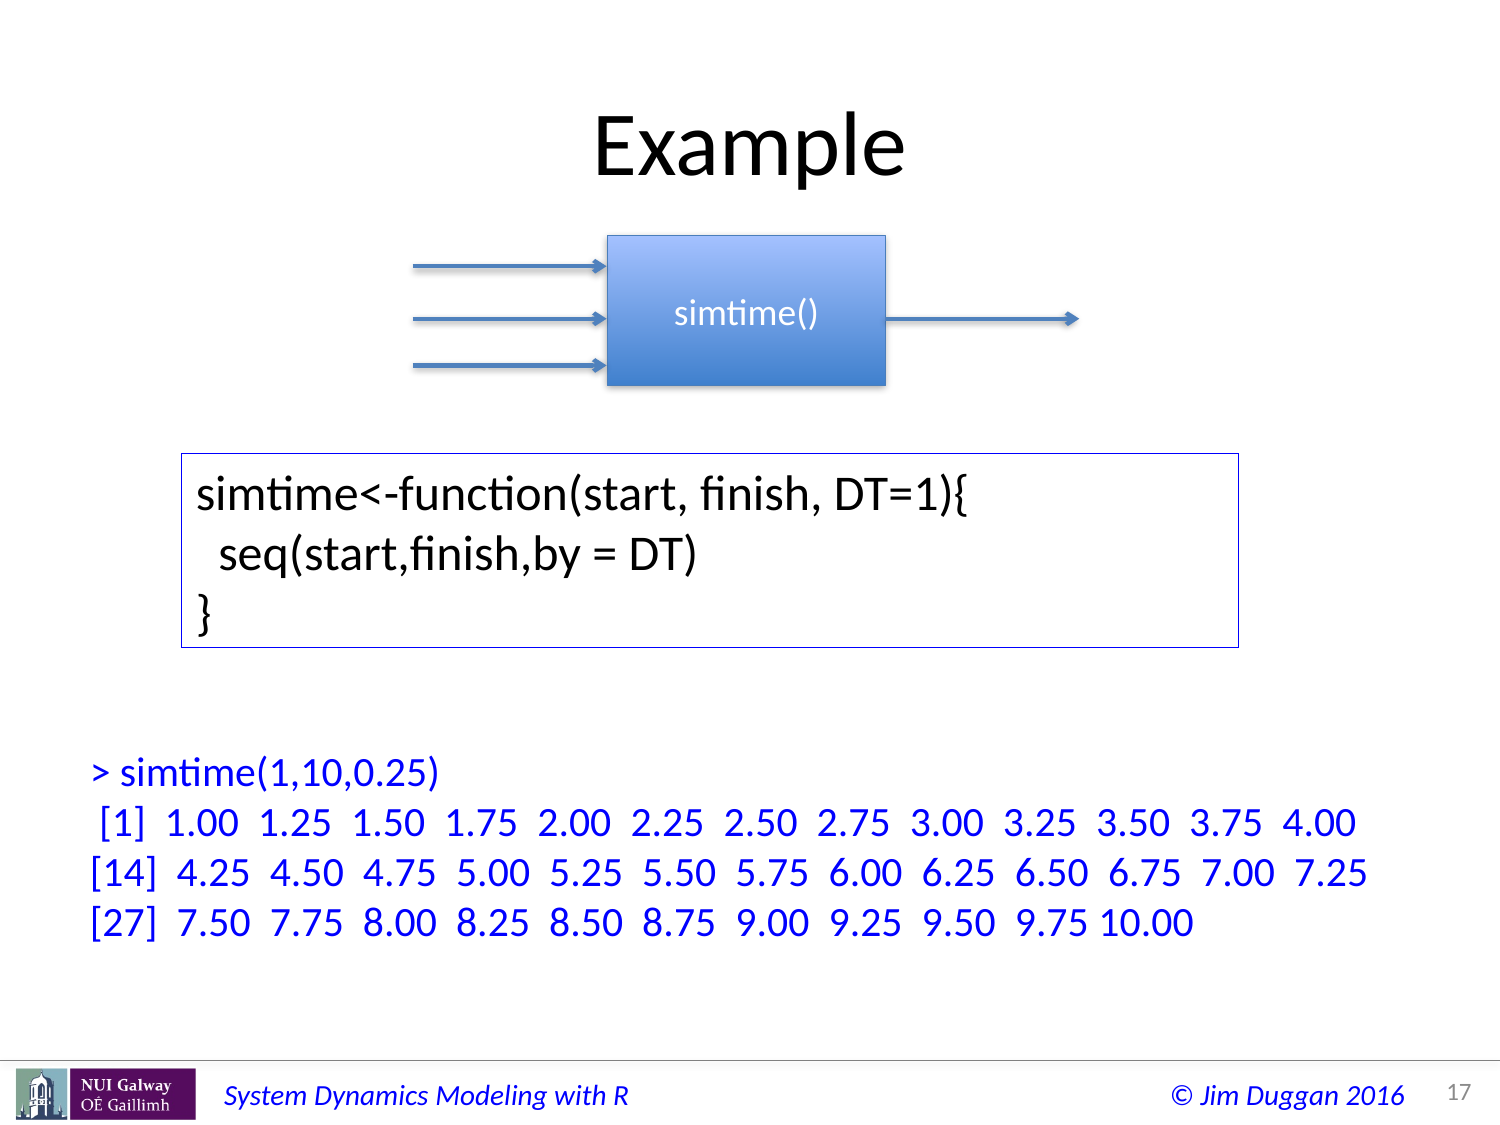

# Example
simtime()
simtime<-function(start, finish, DT=1){
  seq(start,finish,by = DT)
}
> simtime(1,10,0.25)
 [1]  1.00  1.25  1.50  1.75  2.00  2.25  2.50  2.75  3.00  3.25  3.50  3.75  4.00
[14]  4.25  4.50  4.75  5.00  5.25  5.50  5.75  6.00  6.25  6.50  6.75  7.00  7.25
[27]  7.50  7.75  8.00  8.25  8.50  8.75  9.00  9.25  9.50  9.75 10.00
17